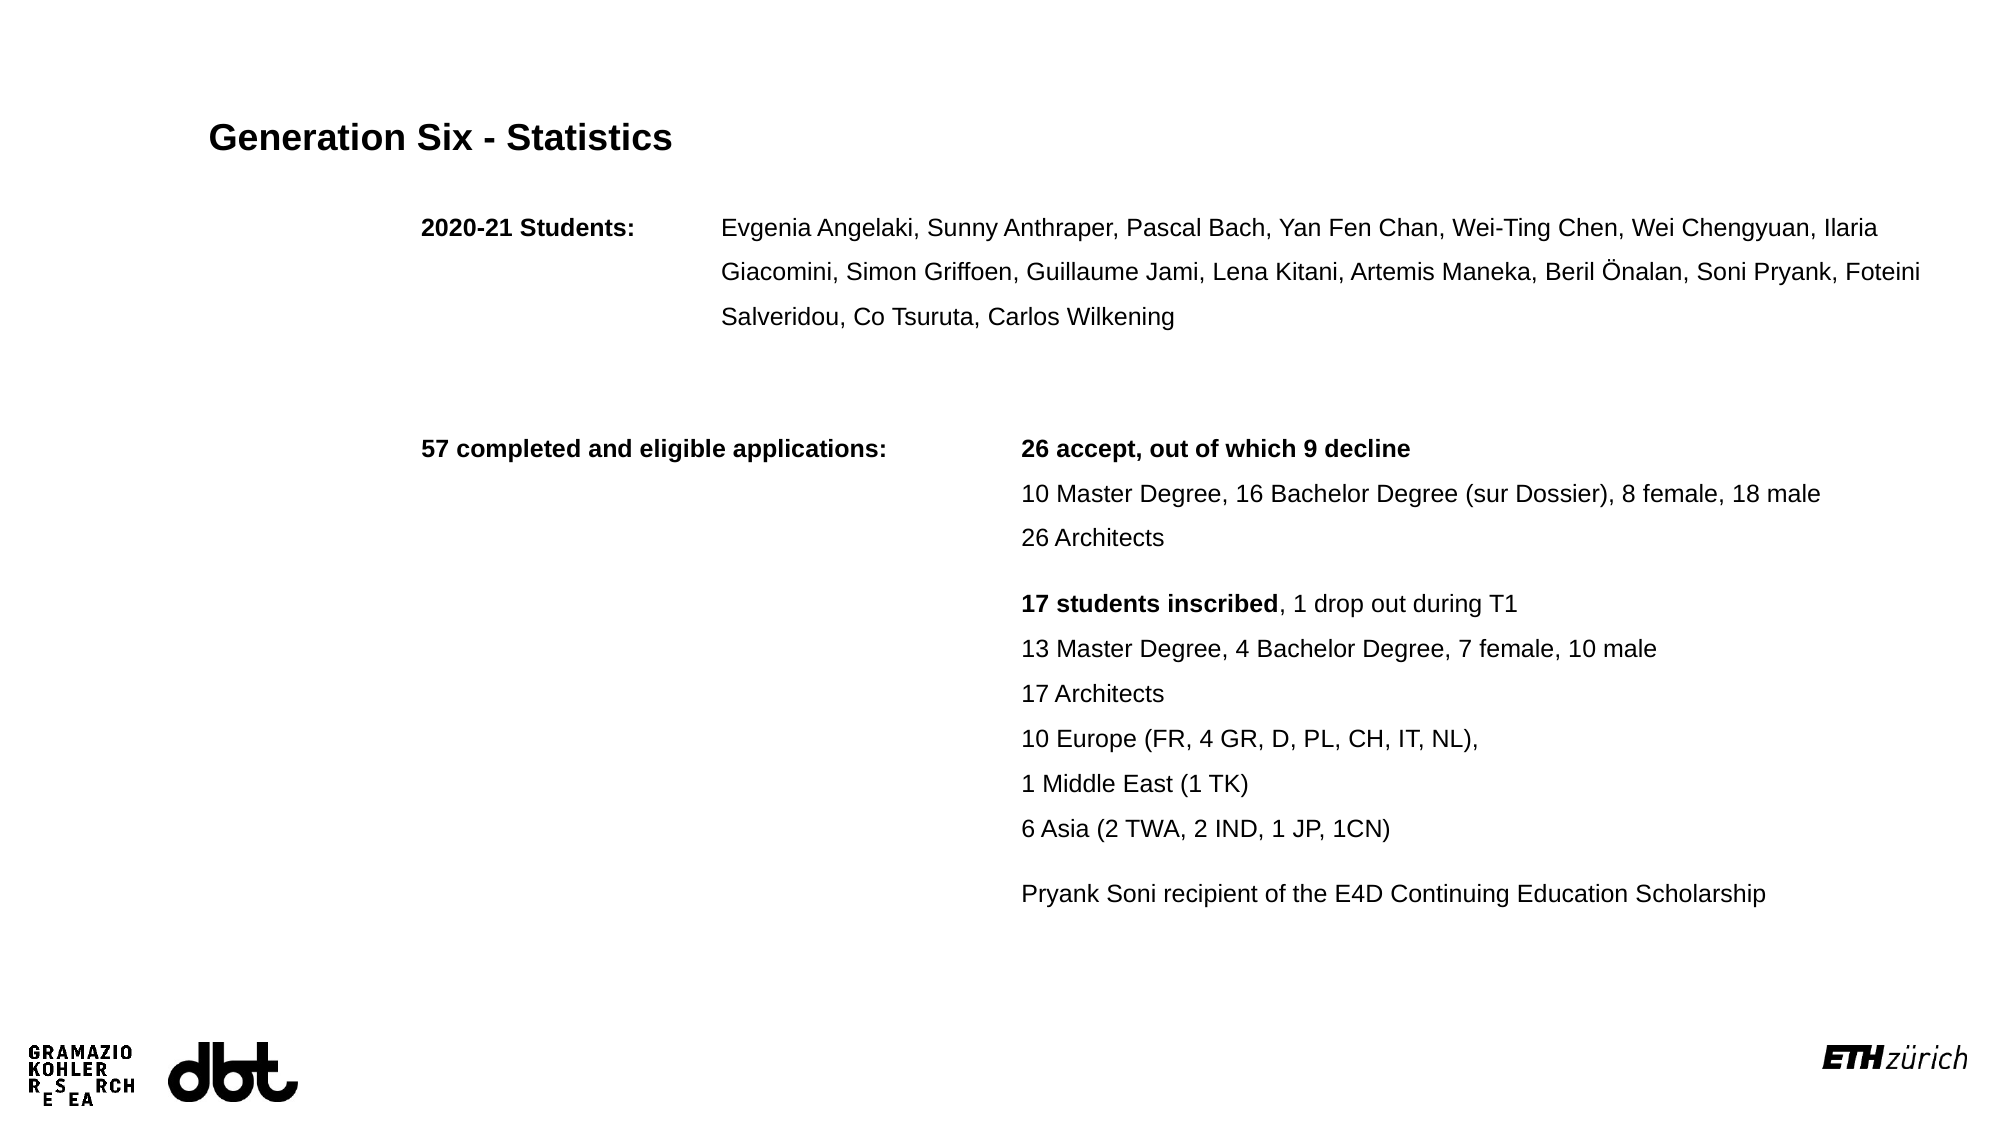

# Generation Six - Statistics
2020-21 Students: 	Evgenia Angelaki, Sunny Anthraper, Pascal Bach, Yan Fen Chan, Wei-Ting Chen, Wei Chengyuan, Ilaria 			Giacomini, Simon Griffoen, Guillaume Jami, Lena Kitani, Artemis Maneka, Beril Önalan, Soni Pryank, Foteini 		Salveridou, Co Tsuruta, Carlos Wilkening

57 completed and eligible applications: 	26 accept, out of which 9 decline
				10 Master Degree, 16 Bachelor Degree (sur Dossier), 8 female, 18 male
				26 Architects
				17 students inscribed, 1 drop out during T1
				13 Master Degree, 4 Bachelor Degree, 7 female, 10 male
				17 Architects
				10 Europe (FR, 4 GR, D, PL, CH, IT, NL),
				1 Middle East (1 TK)
				6 Asia (2 TWA, 2 IND, 1 JP, 1CN)
				Pryank Soni recipient of the E4D Continuing Education Scholarship